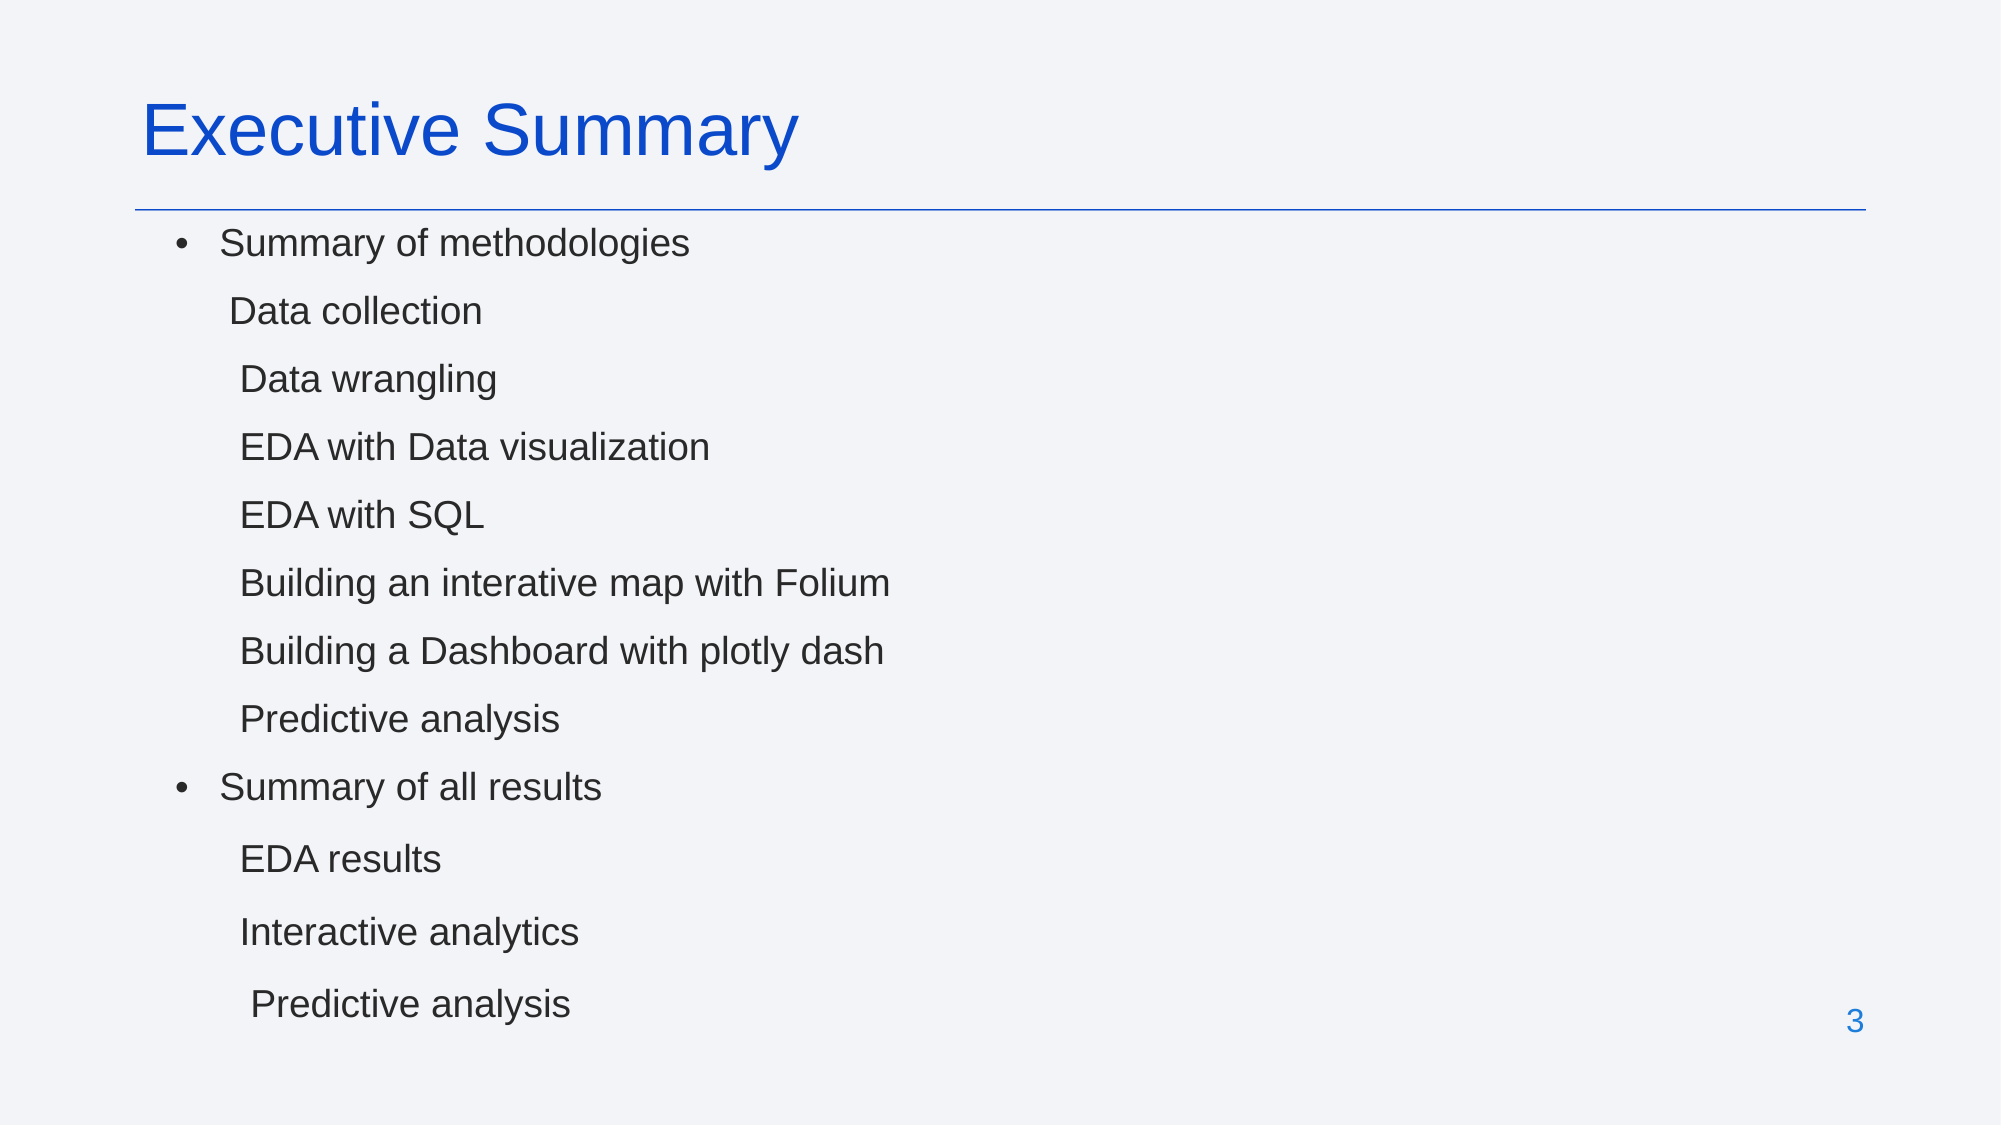

Executive Summary
 Summary of methodologies
     Data collection
      Data wrangling
      EDA with Data visualization
      EDA with SQL
      Building an interative map with Folium
      Building a Dashboard with plotly dash
      Predictive analysis
 Summary of all results
      EDA results
      Interactive analytics
       Predictive analysis

3